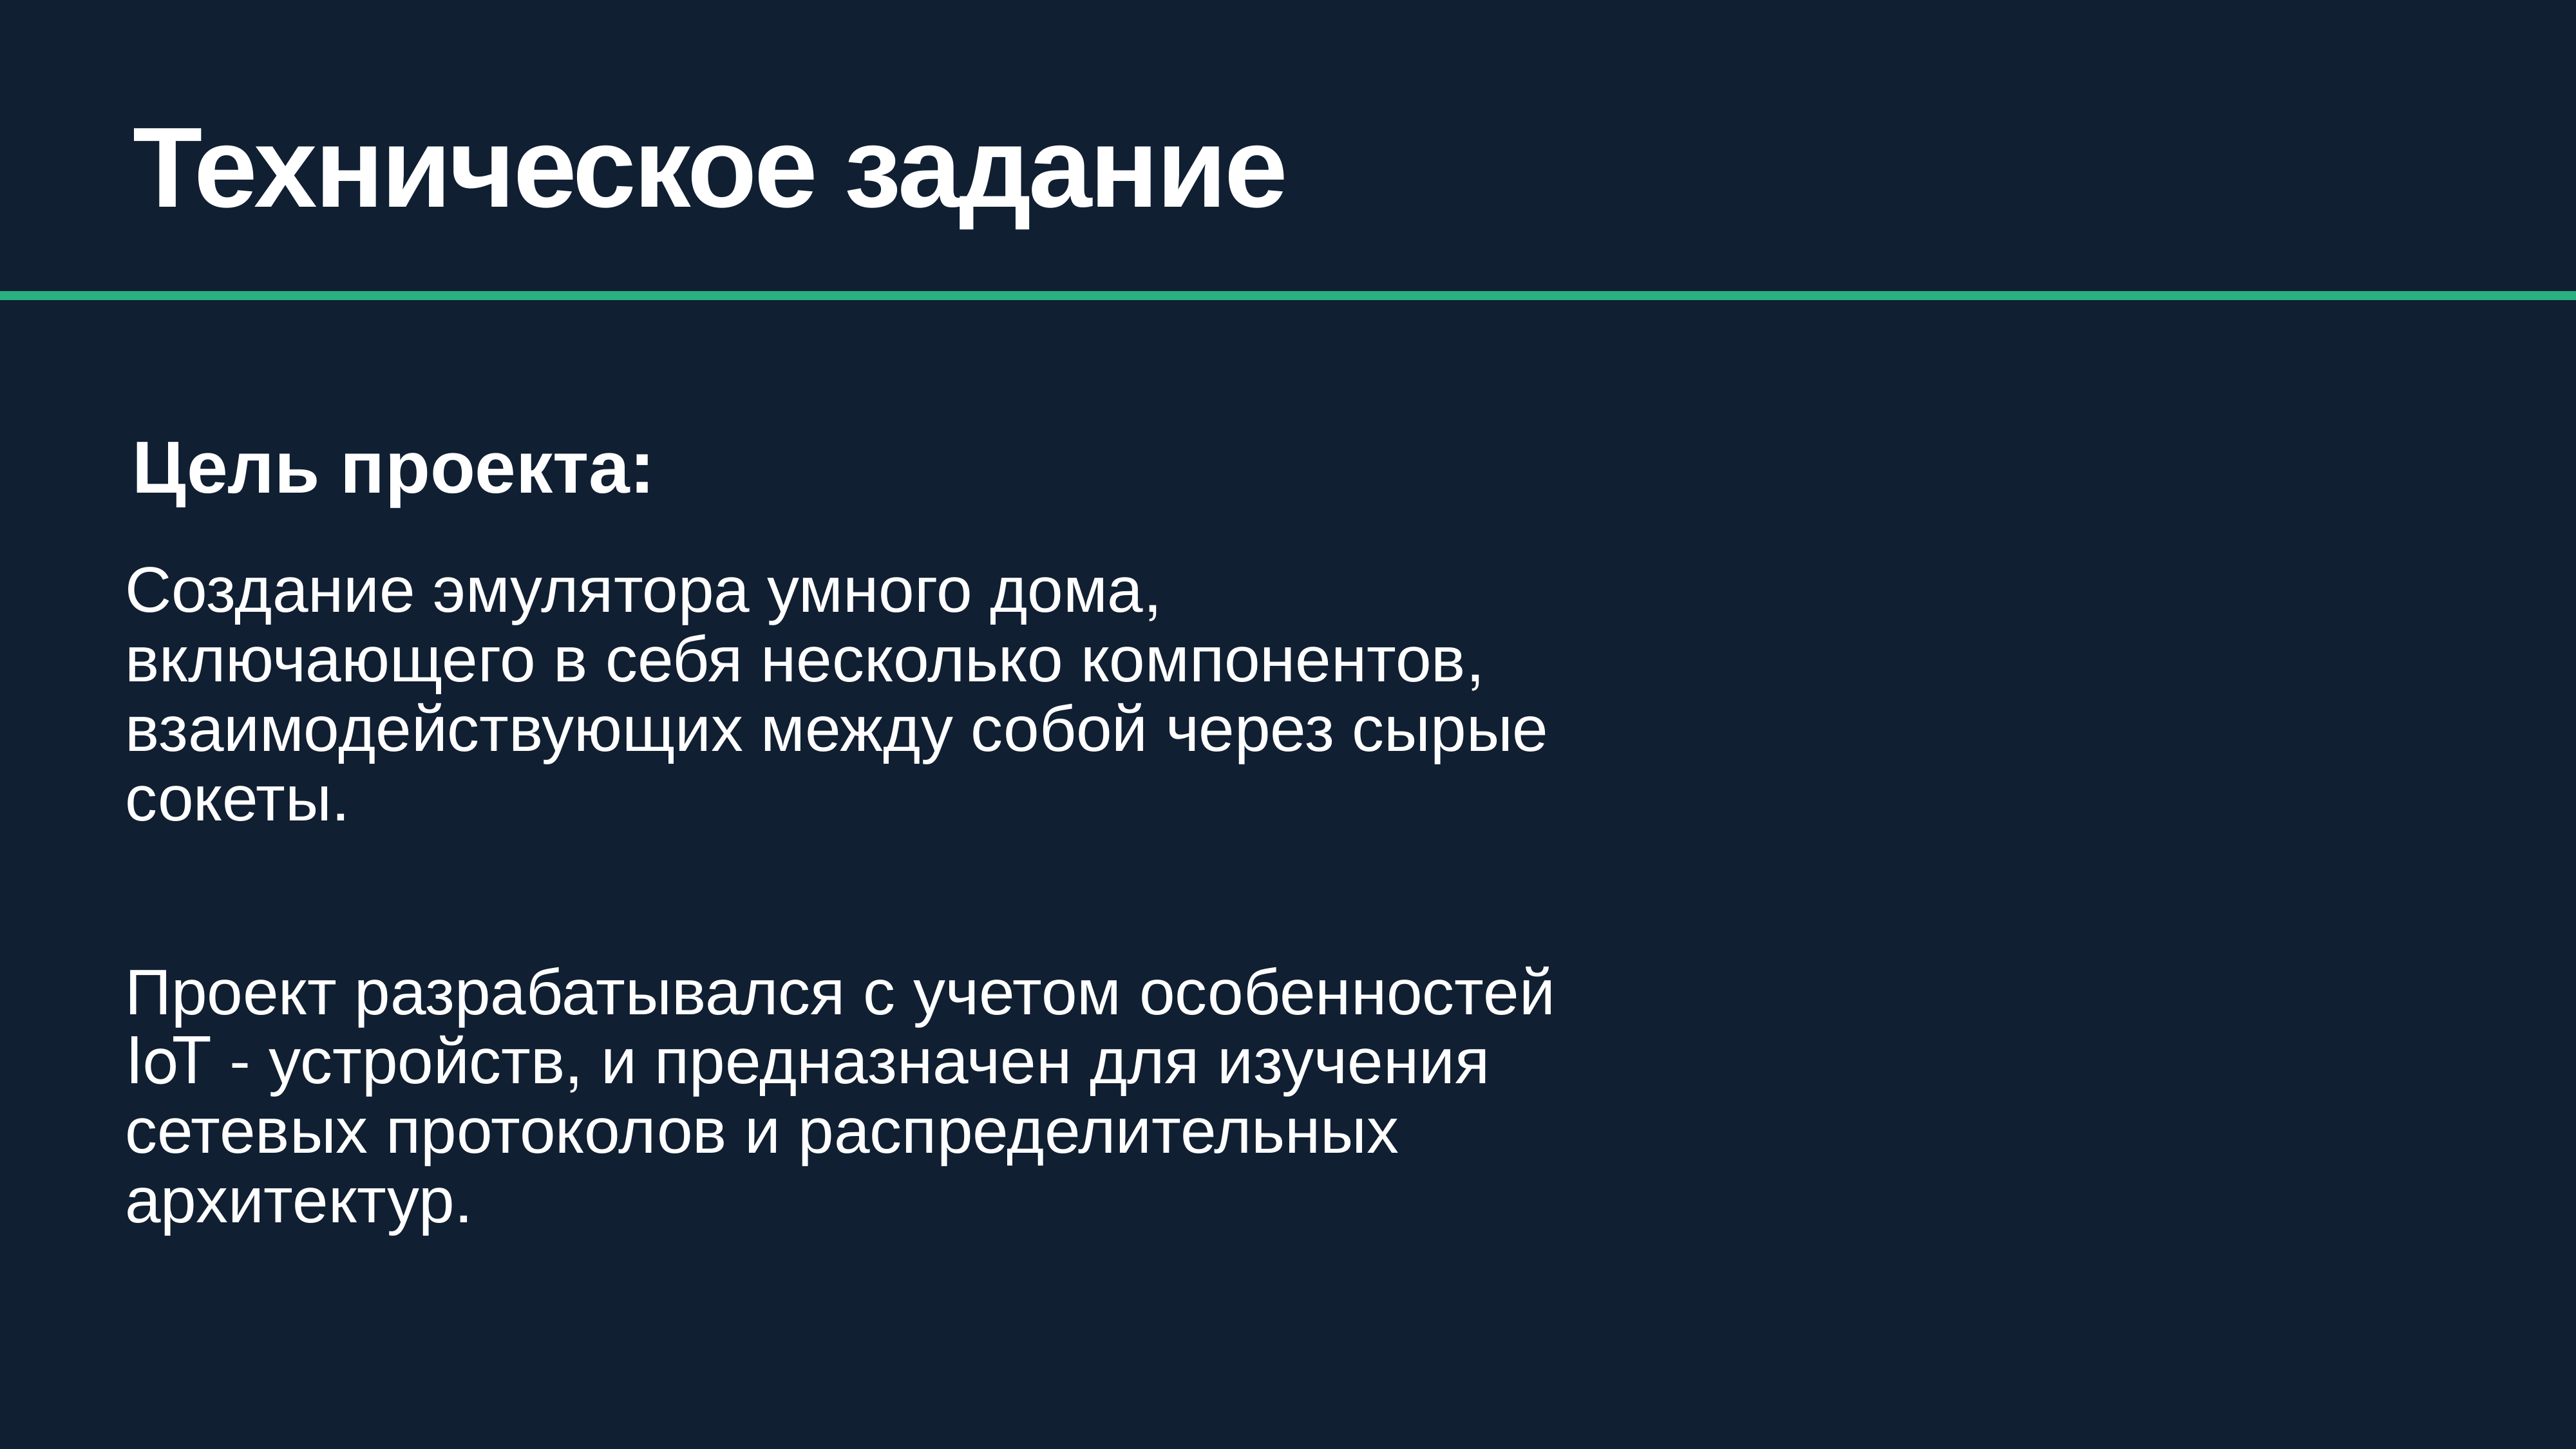

# Техническое задание

Цель проекта:
Создание эмулятора умного дома, включающего в себя несколько компонентов, взаимодействующих между собой через сырые сокеты.
Проект разрабатывался с учетом особенностей IoT - устройств, и предназначен для изучения сетевых протоколов и распределительных архитектур.